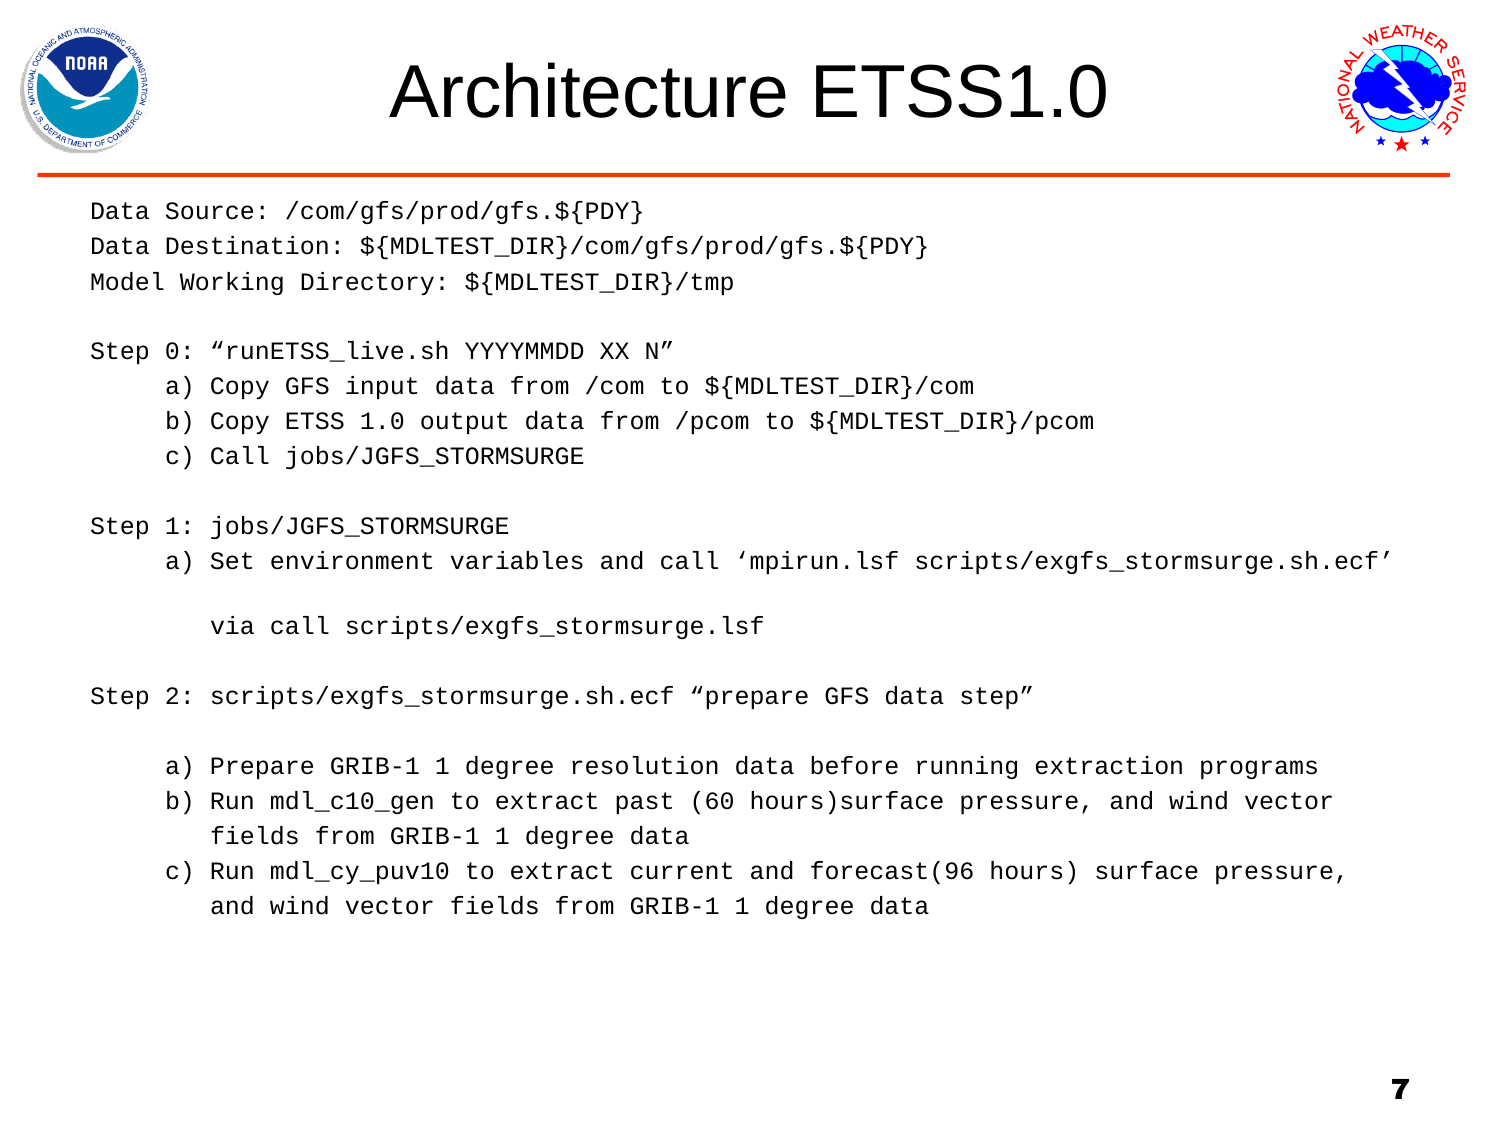

# Architecture ETSS1.0
Data Source: /com/gfs/prod/gfs.${PDY}
Data Destination: ${MDLTEST_DIR}/com/gfs/prod/gfs.${PDY}
Model Working Directory: ${MDLTEST_DIR}/tmp

Step 0: “runETSS_live.sh YYYYMMDD XX N”
     a) Copy GFS input data from /com to ${MDLTEST_DIR}/com
     b) Copy ETSS 1.0 output data from /pcom to ${MDLTEST_DIR}/pcom
     c) Call jobs/JGFS_STORMSURGE

Step 1: jobs/JGFS_STORMSURGE
     a) Set environment variables and call ‘mpirun.lsf scripts/exgfs_stormsurge.sh.ecf’
        via call scripts/exgfs_stormsurge.lsf

Step 2: scripts/exgfs_stormsurge.sh.ecf “prepare GFS data step”

  a) Prepare GRIB-1 1 degree resolution data before running extraction programs
  b) Run mdl_c10_gen to extract past (60 hours)surface pressure, and wind vector
     fields from GRIB-1 1 degree data
  c) Run mdl_cy_puv10 to extract current and forecast(96 hours) surface pressure,
     and wind vector fields from GRIB-1 1 degree data